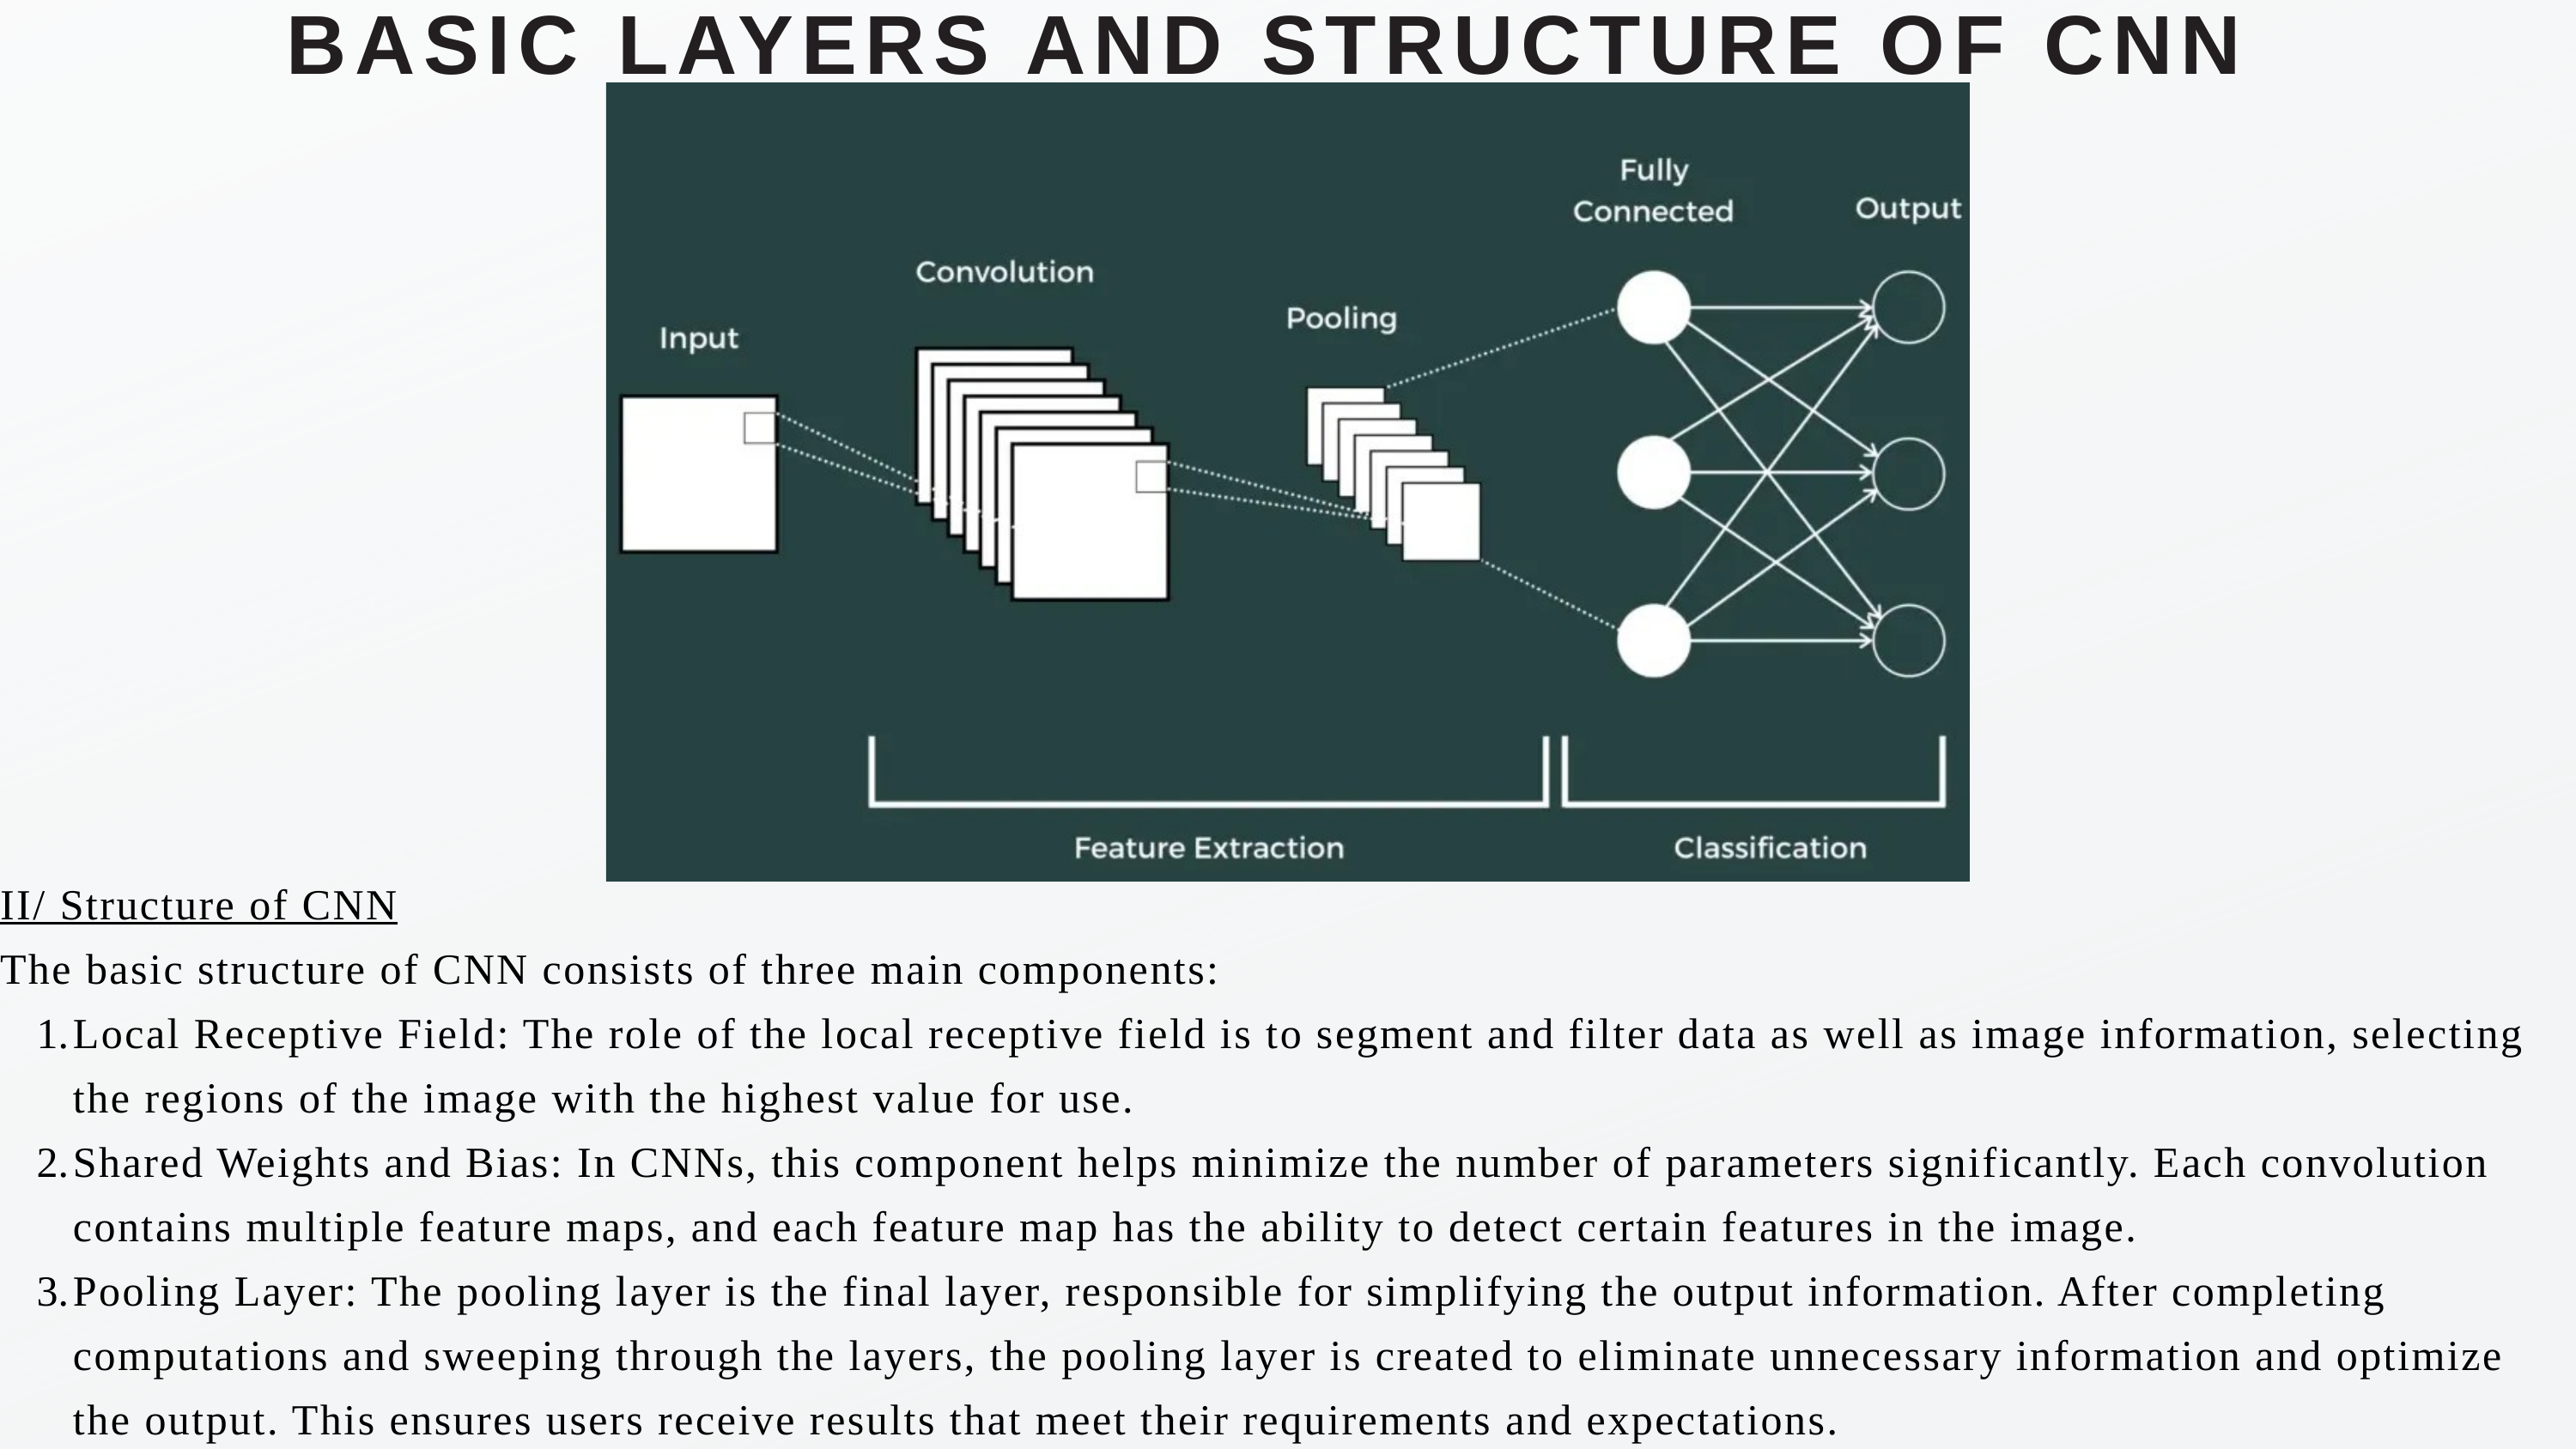

BASIC LAYERS AND STRUCTURE OF CNN

II/ Structure of CNN
The basic structure of CNN consists of three main components:
Local Receptive Field: The role of the local receptive field is to segment and filter data as well as image information, selecting the regions of the image with the highest value for use.
Shared Weights and Bias: In CNNs, this component helps minimize the number of parameters significantly. Each convolution contains multiple feature maps, and each feature map has the ability to detect certain features in the image.
Pooling Layer: The pooling layer is the final layer, responsible for simplifying the output information. After completing computations and sweeping through the layers, the pooling layer is created to eliminate unnecessary information and optimize the output. This ensures users receive results that meet their requirements and expectations.